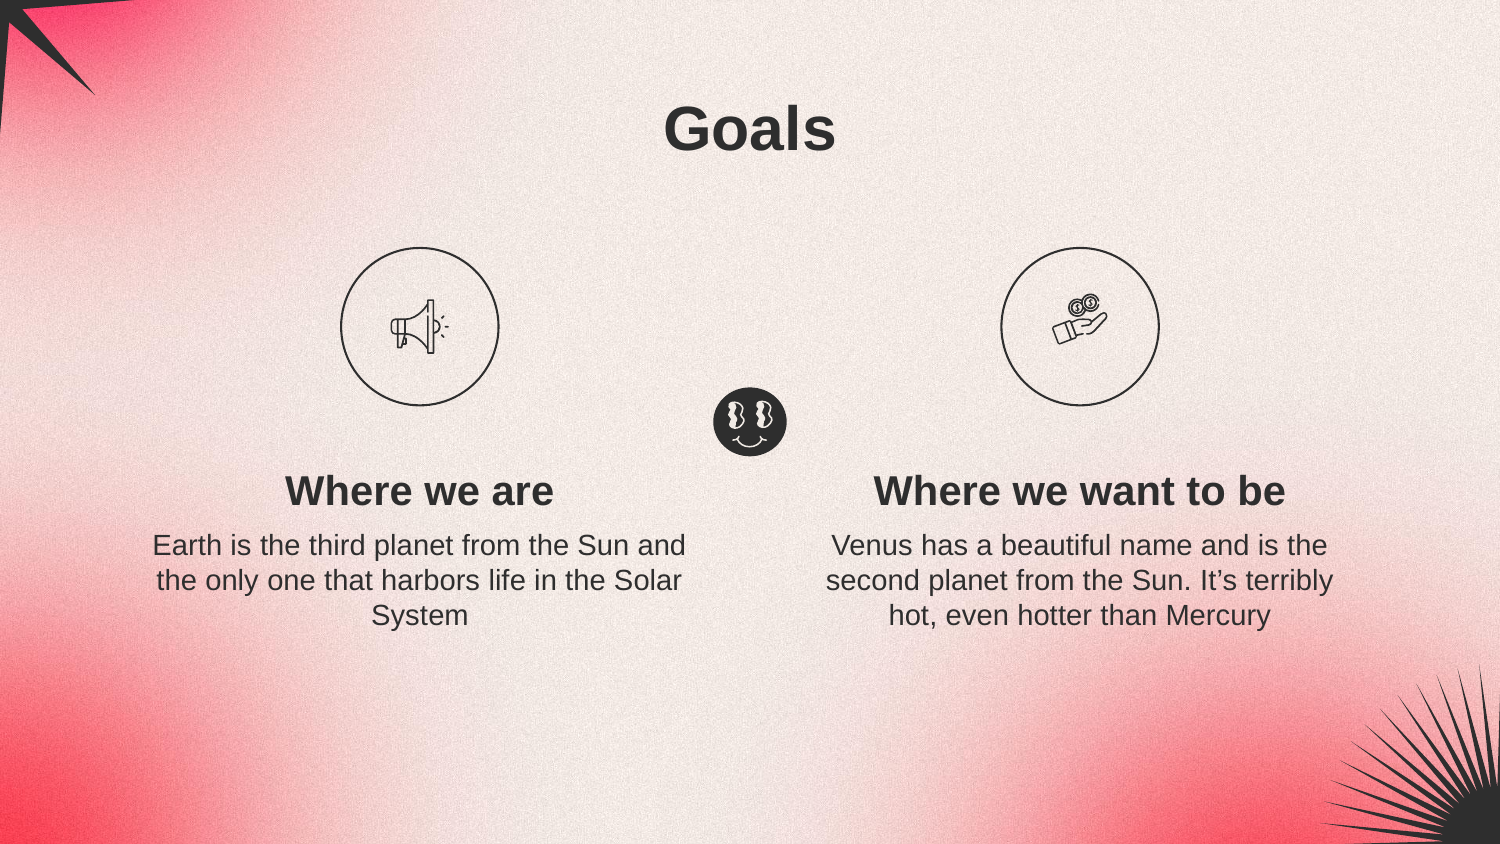

# Goals

Where we are
Where we want to be
Earth is the third planet from the Sun and the only one that harbors life in the Solar System
Venus has a beautiful name and is the second planet from the Sun. It’s terribly hot, even hotter than Mercury